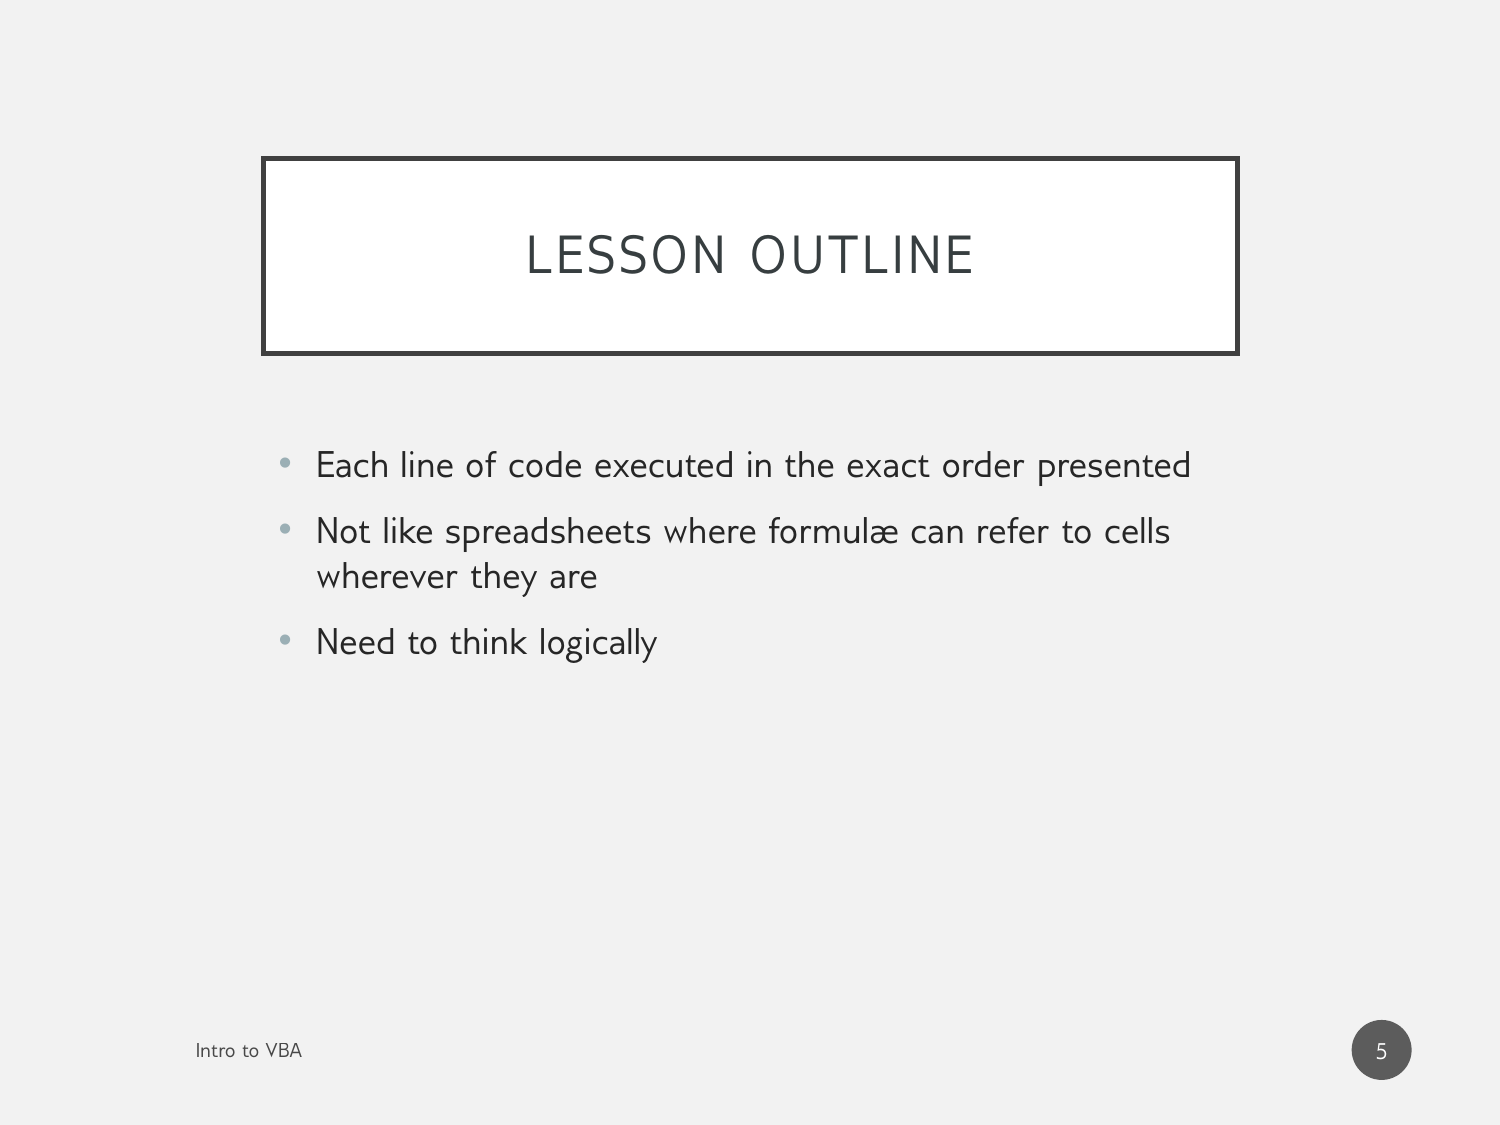

# Lesson Outline
Each line of code executed in the exact order presented
Not like spreadsheets where formulae can refer to cells wherever they are
Need to think logically
5
Intro to VBA